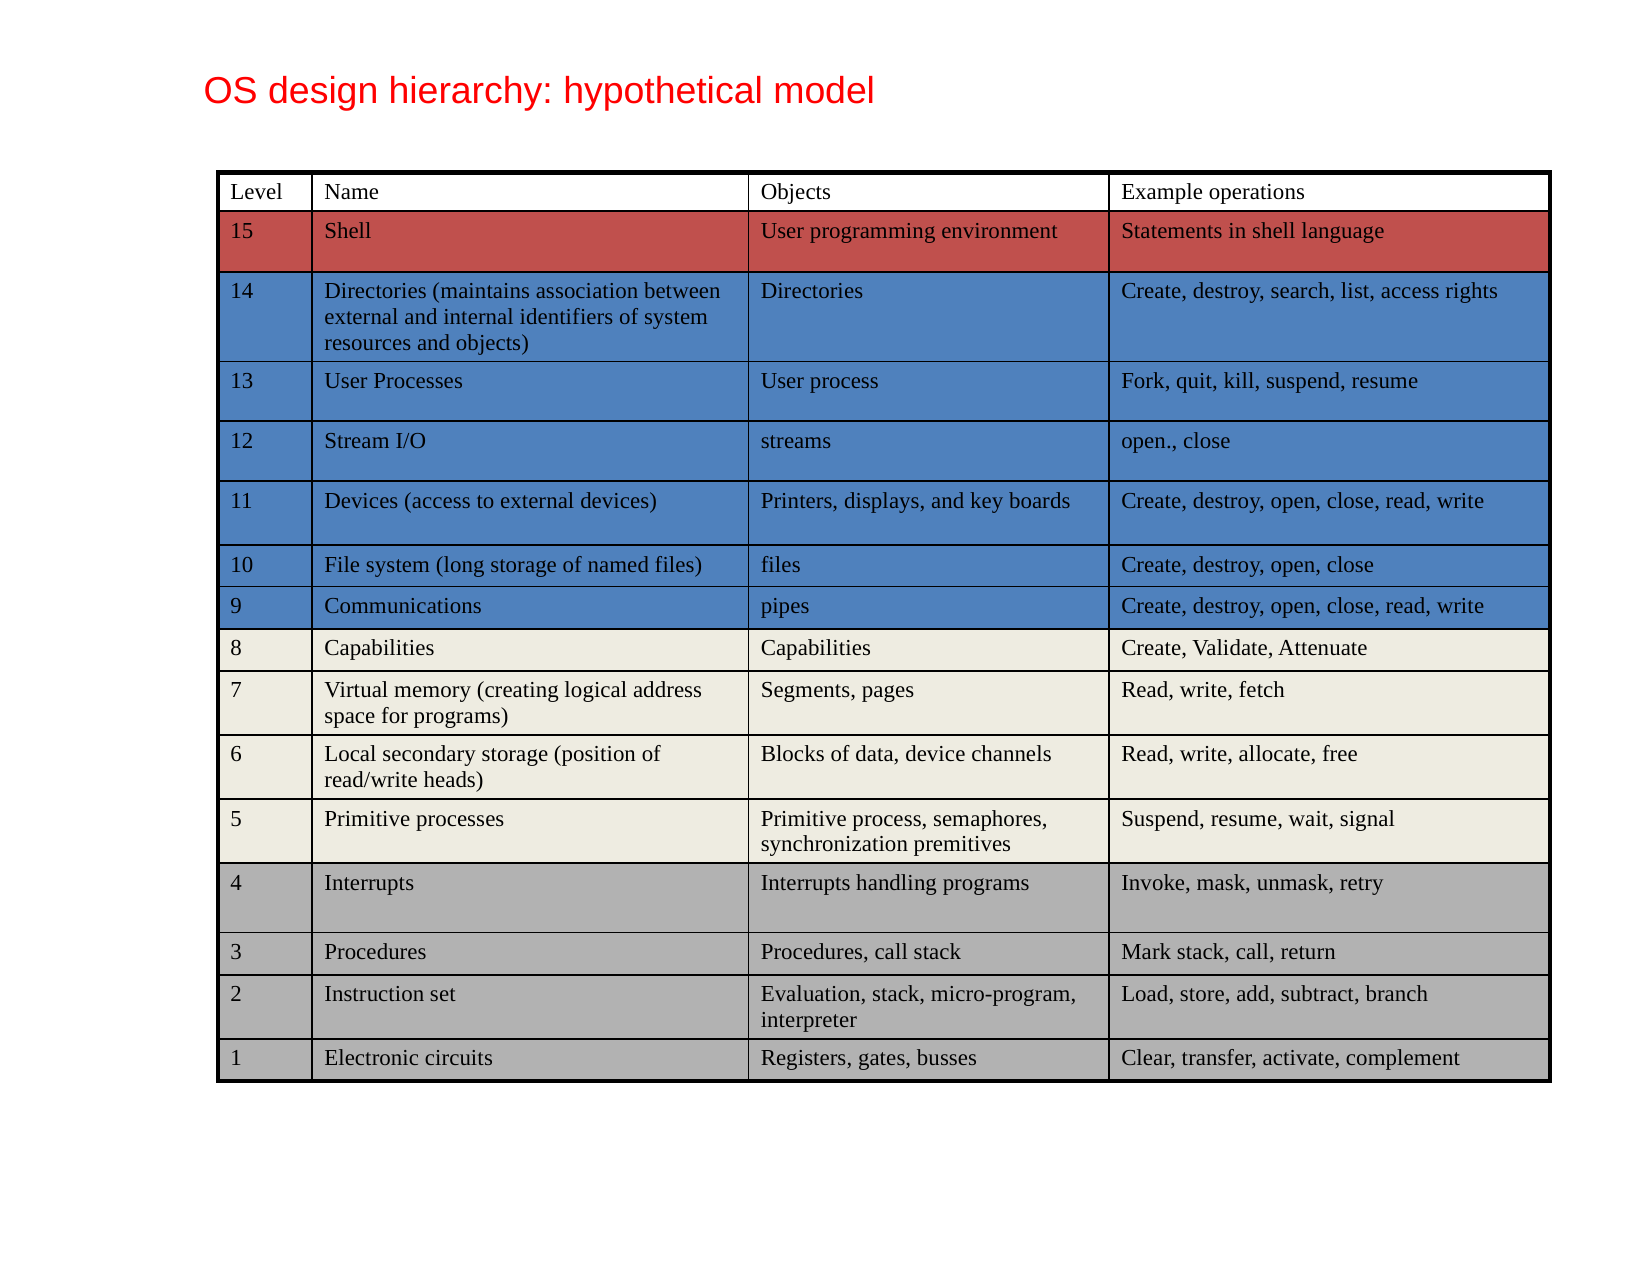

# OS design hierarchy: hypothetical model
| Level | Name | Objects | Example operations |
| --- | --- | --- | --- |
| 15 | Shell | User programming environment | Statements in shell language |
| 14 | Directories (maintains association between external and internal identifiers of system resources and objects) | Directories | Create, destroy, search, list, access rights |
| 13 | User Processes | User process | Fork, quit, kill, suspend, resume |
| 12 | Stream I/O | streams | open., close |
| 11 | Devices (access to external devices) | Printers, displays, and key boards | Create, destroy, open, close, read, write |
| 10 | File system (long storage of named files) | files | Create, destroy, open, close |
| 9 | Communications | pipes | Create, destroy, open, close, read, write |
| 8 | Capabilities | Capabilities | Create, Validate, Attenuate |
| 7 | Virtual memory (creating logical address space for programs) | Segments, pages | Read, write, fetch |
| 6 | Local secondary storage (position of read/write heads) | Blocks of data, device channels | Read, write, allocate, free |
| 5 | Primitive processes | Primitive process, semaphores, synchronization premitives | Suspend, resume, wait, signal |
| 4 | Interrupts | Interrupts handling programs | Invoke, mask, unmask, retry |
| 3 | Procedures | Procedures, call stack | Mark stack, call, return |
| 2 | Instruction set | Evaluation, stack, micro-program, interpreter | Load, store, add, subtract, branch |
| 1 | Electronic circuits | Registers, gates, busses | Clear, transfer, activate, complement |